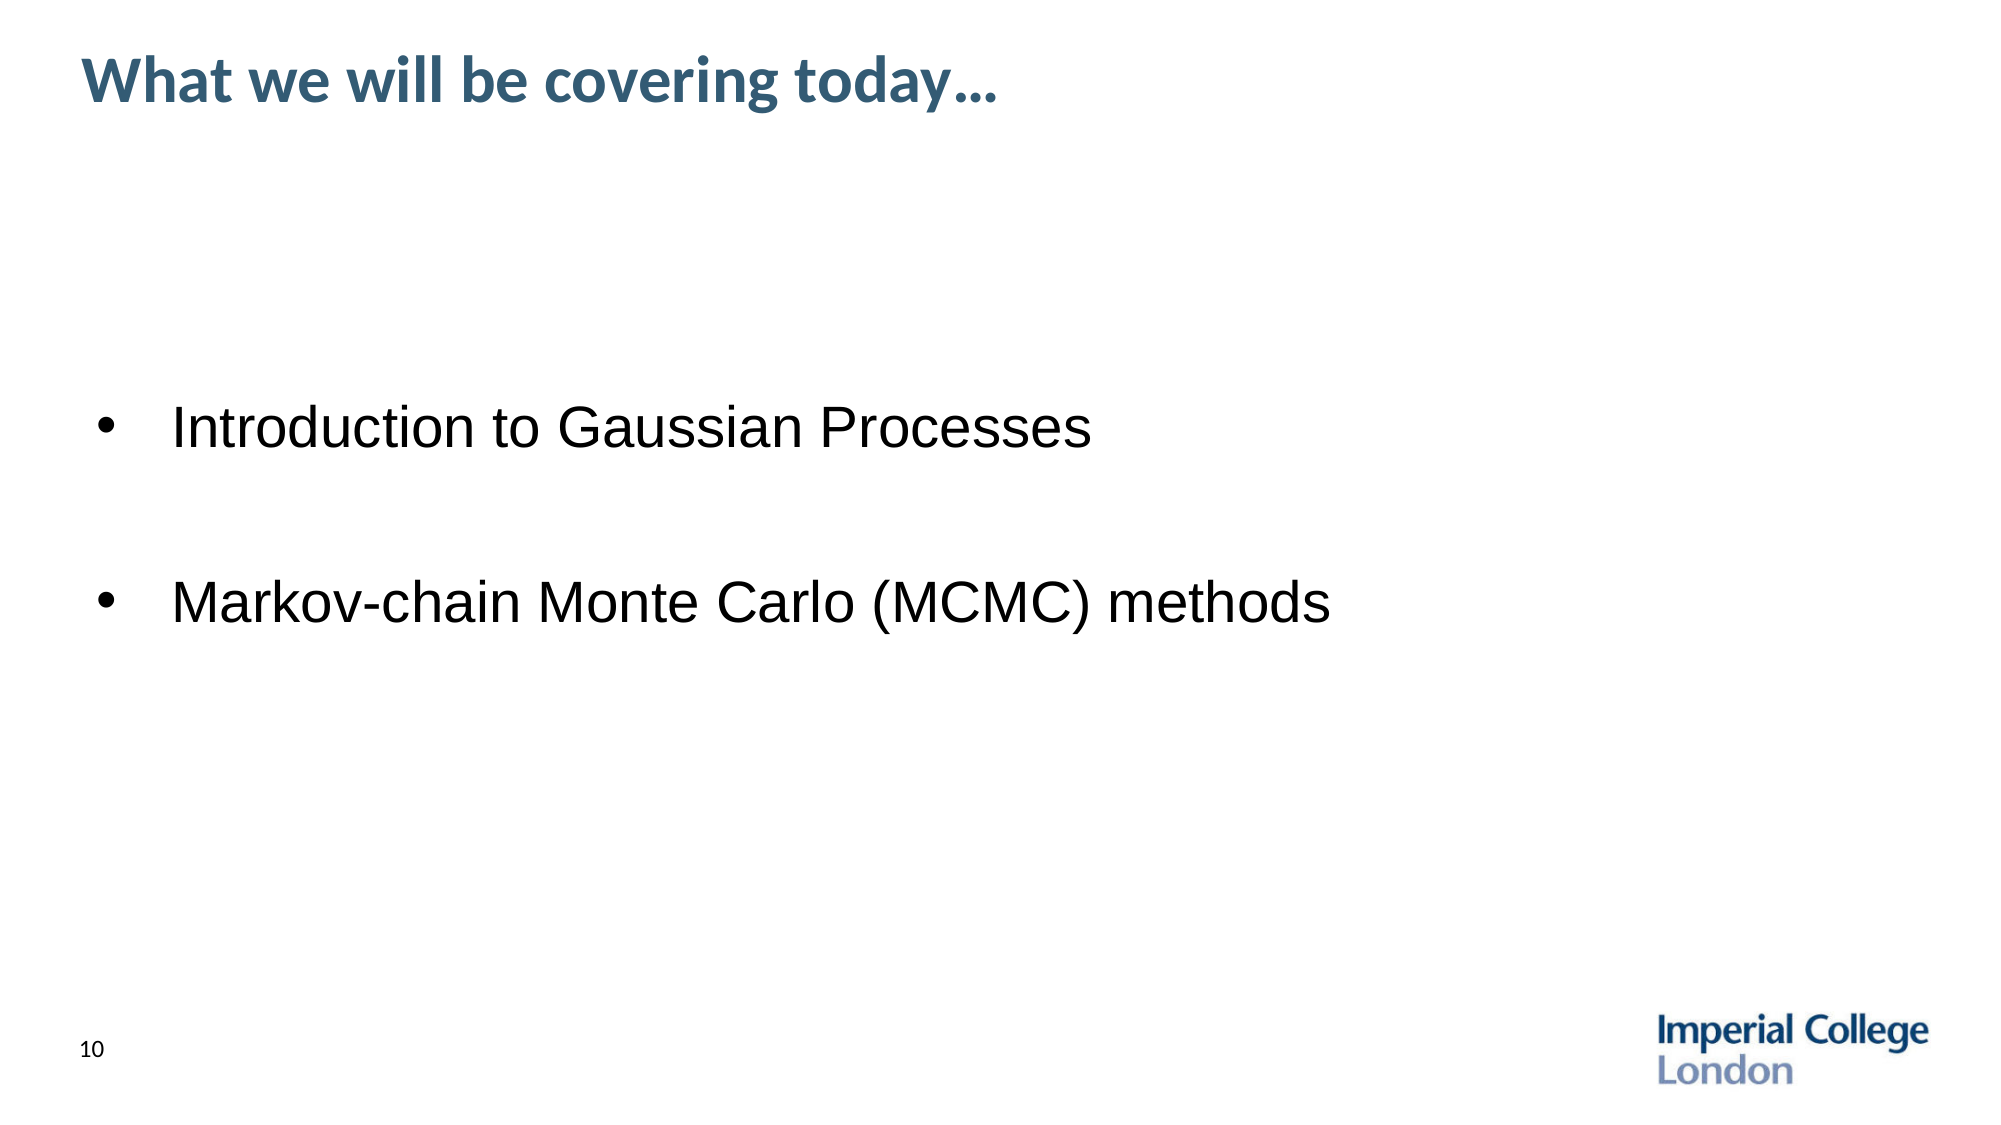

# What we will be covering today…
Introduction to Gaussian Processes

Markov-chain Monte Carlo (MCMC) methods